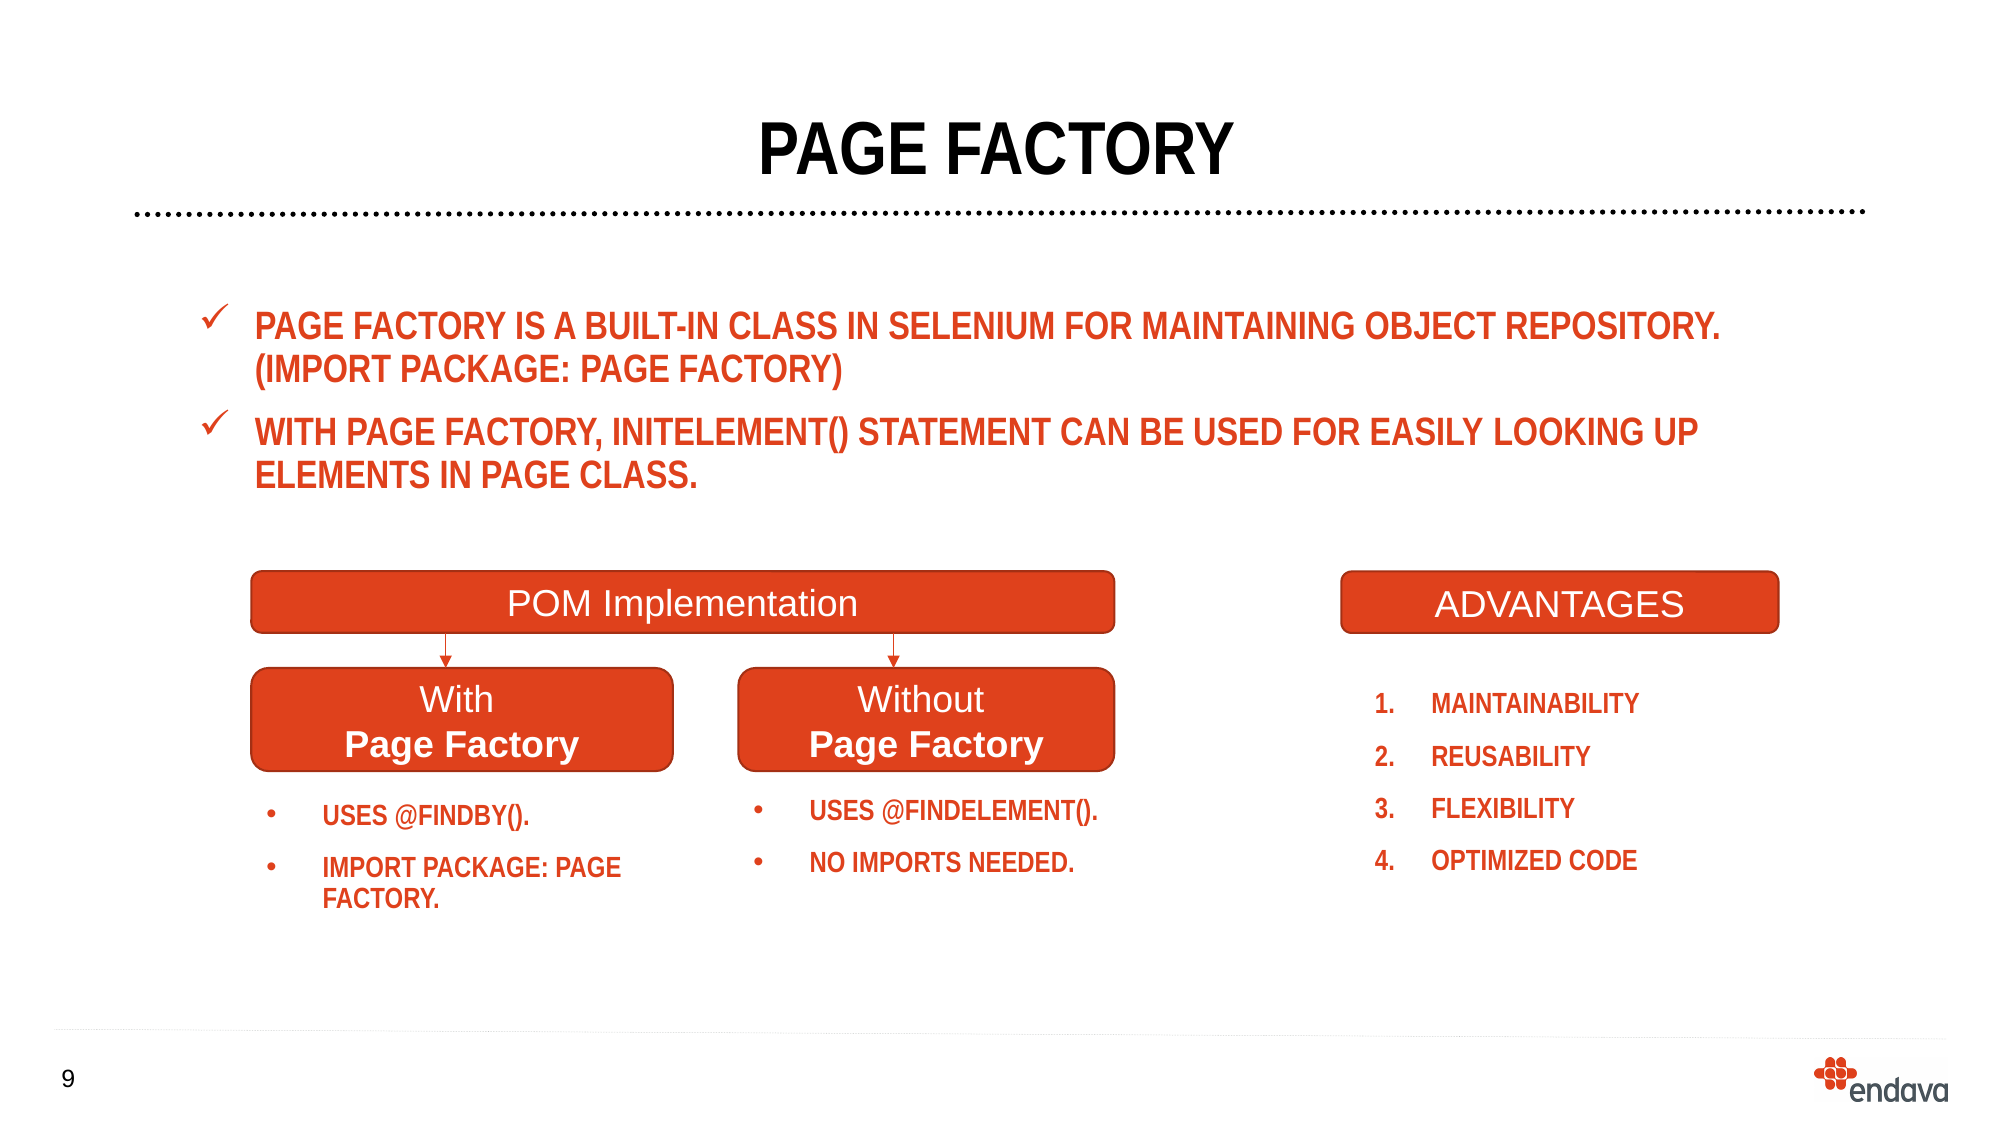

# Page Factory
Page Factory is a built-in class in Selenium for maintaining object repository. (Import Package: Page Factory)
With Page Factory, initElement() statement can be used for easily looking up elements in page class.
POM Implementation
ADVANTAGES
Maintainability
Reusability
Flexibility
Optimized Code
With
Page Factory
Without
Page Factory
Uses @FindElement().
No imports needed.

Uses @FindBy().
Import package: Page Factory.